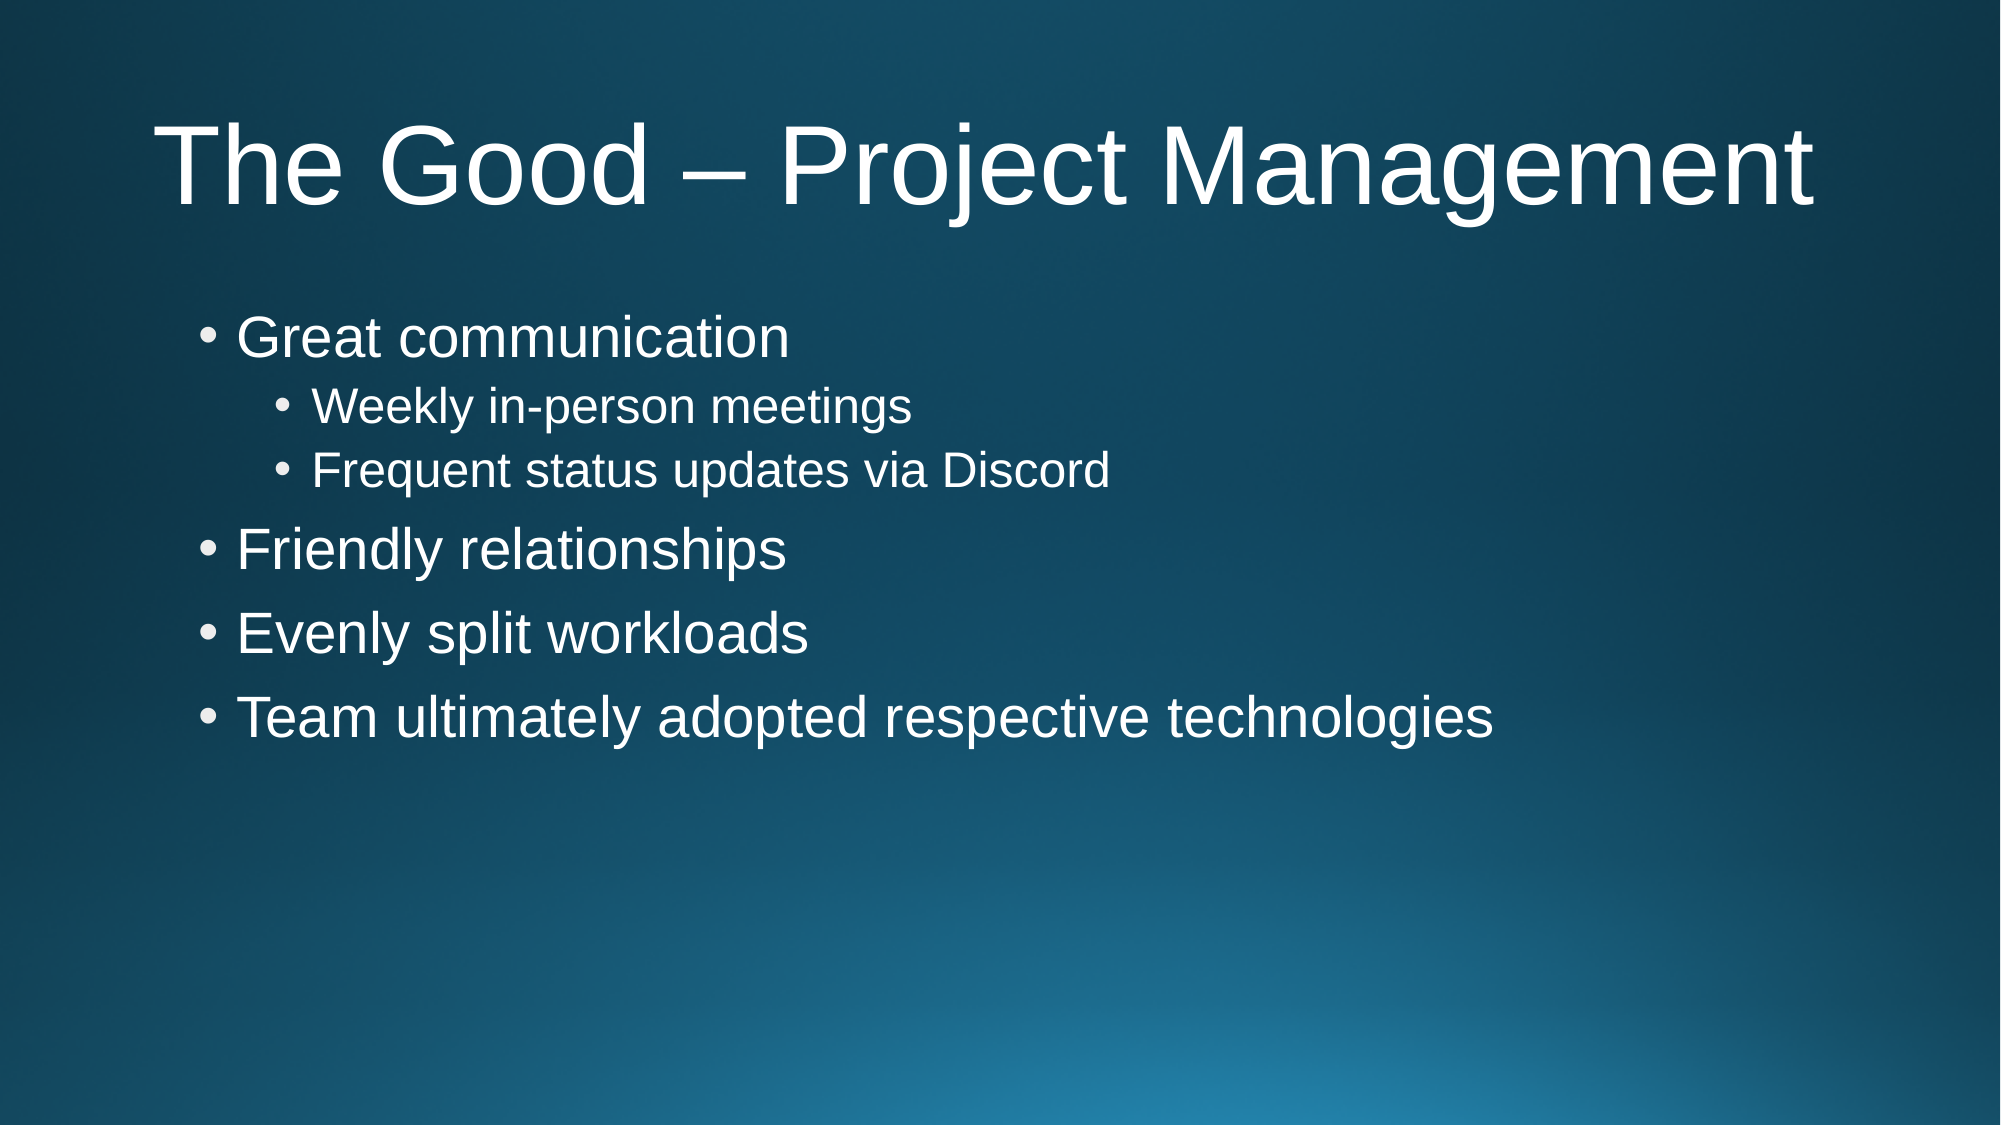

# The Good – Project Management
Great communication
Weekly in-person meetings
Frequent status updates via Discord
Friendly relationships
Evenly split workloads
Team ultimately adopted respective technologies